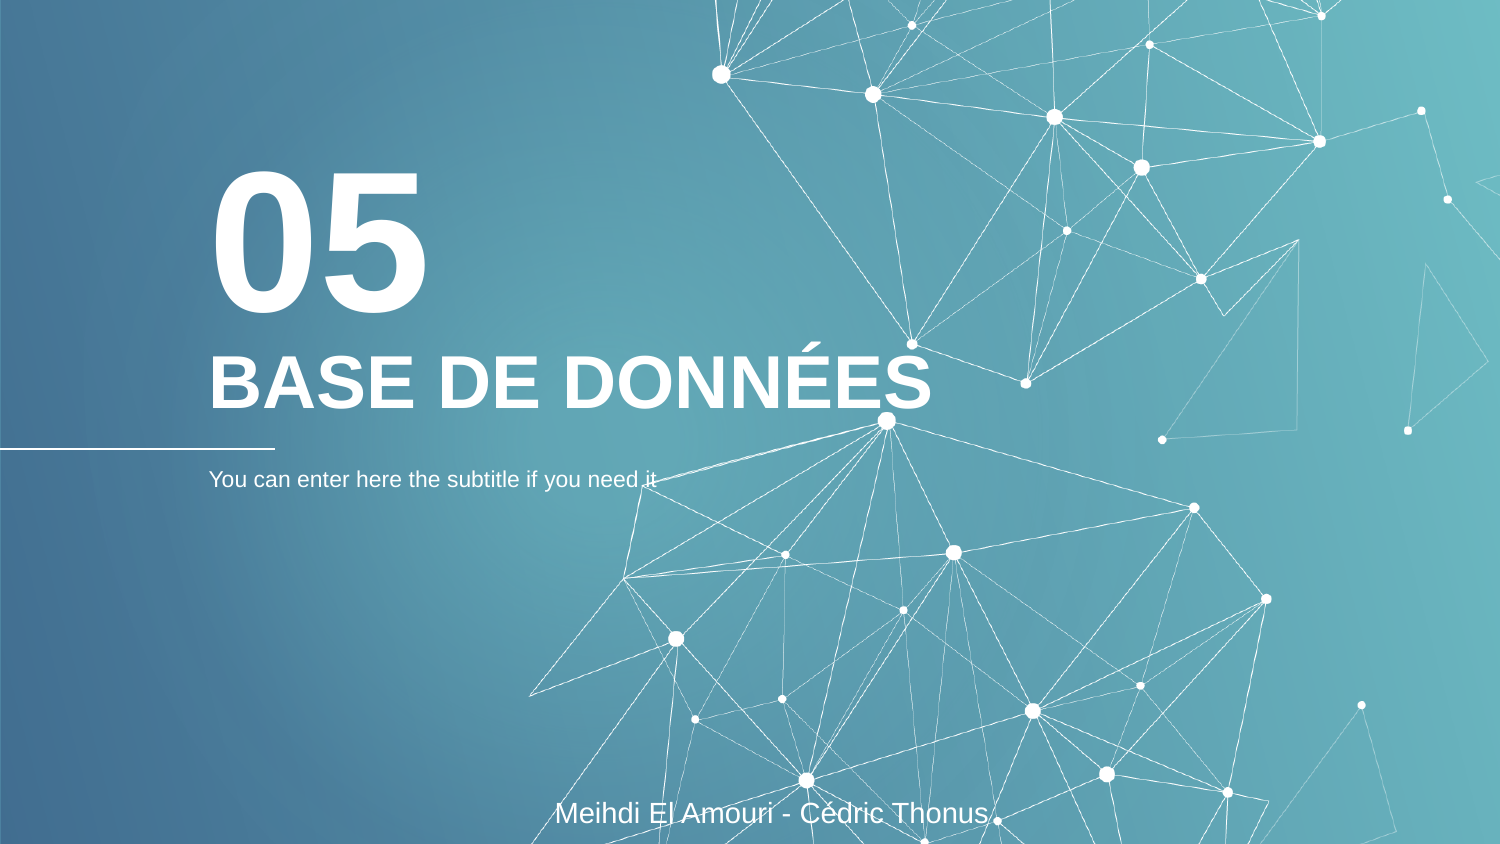

05
# BASE DE DONNÉES
You can enter here the subtitle if you need it